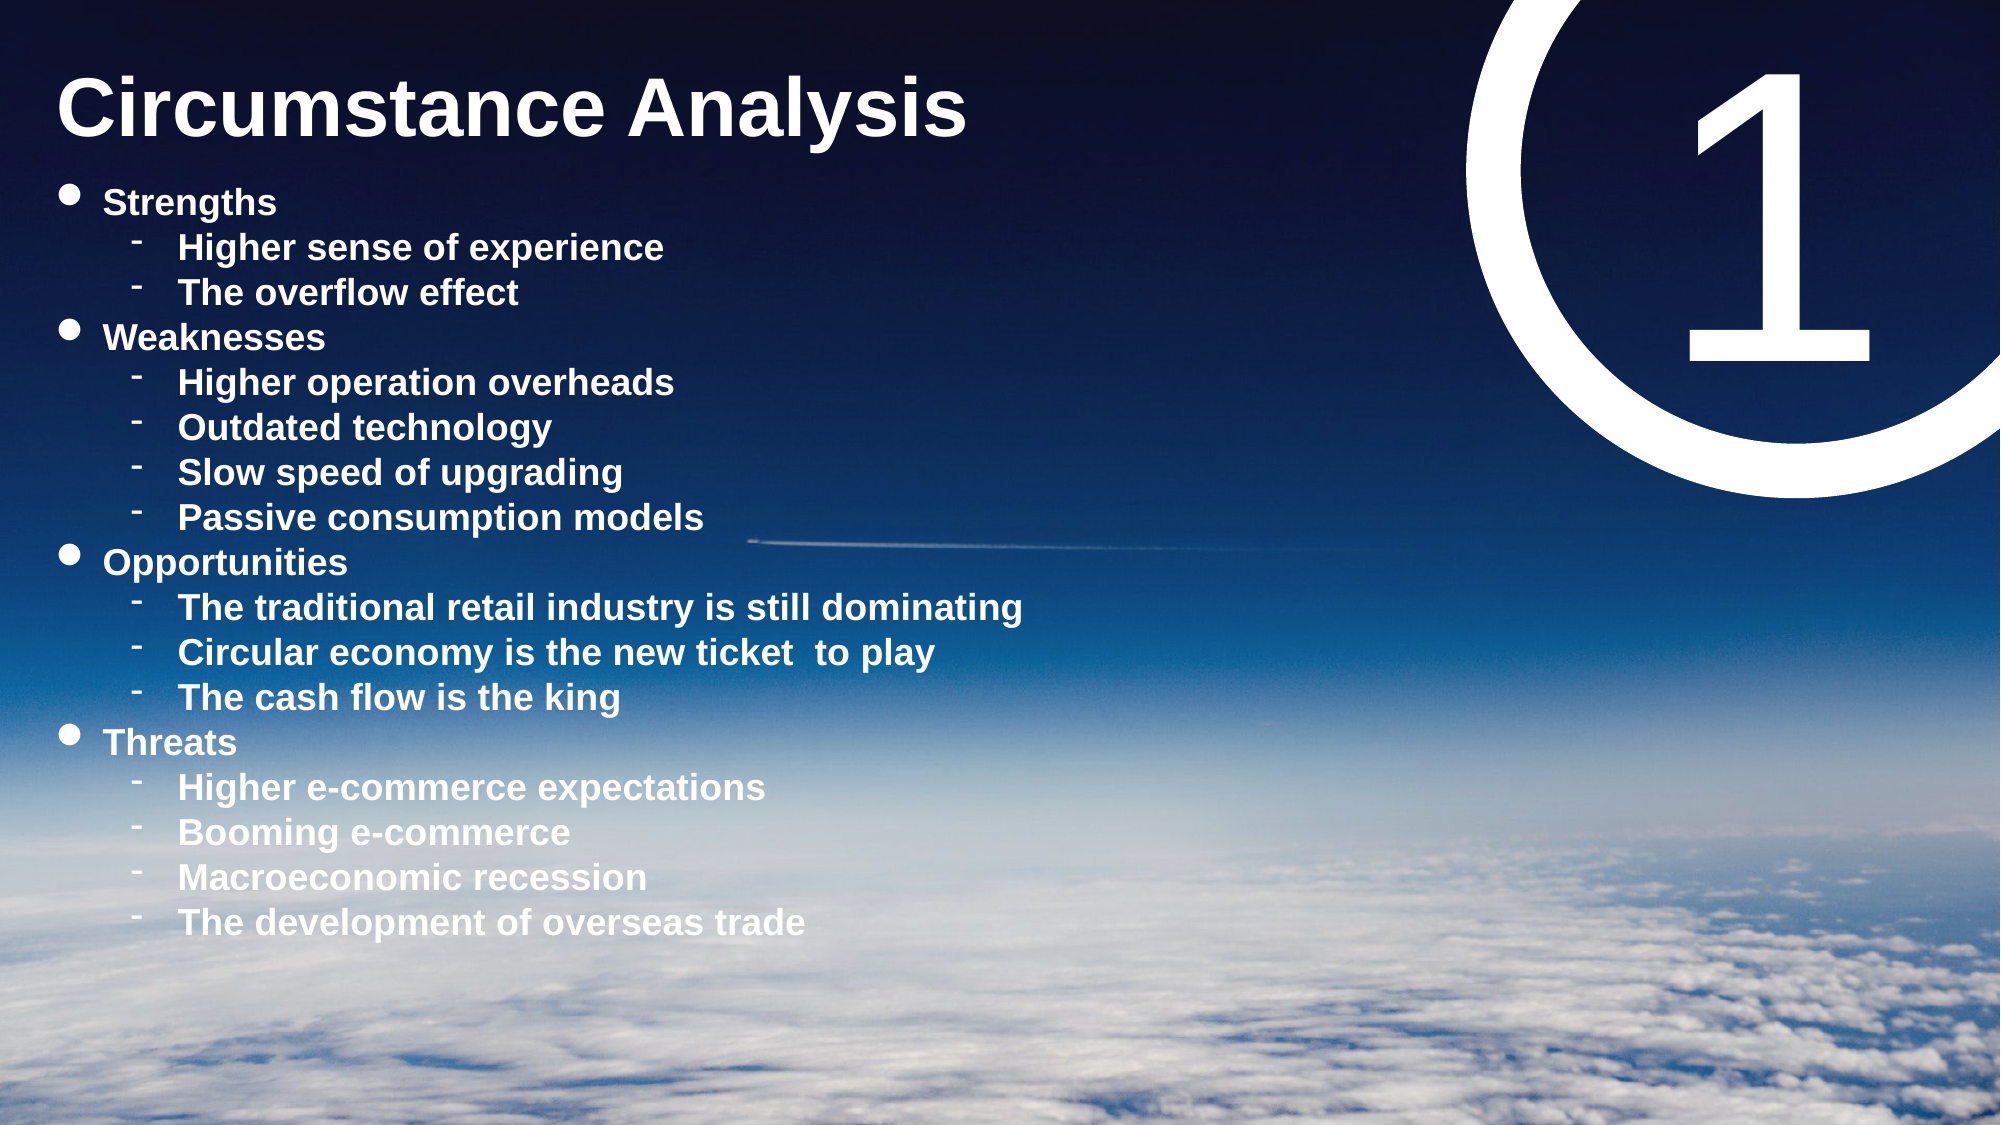

1
Circumstance Analysis

Strengths
Higher sense of experience
The overflow effect
Weaknesses
Higher operation overheads
Outdated technology
Slow speed of upgrading
Passive consumption models
Opportunities
The traditional retail industry is still dominating
Circular economy is the new ticket  to play
The cash flow is the king
Threats
Higher e-commerce expectations
Booming e-commerce
Macroeconomic recession
The development of overseas trade